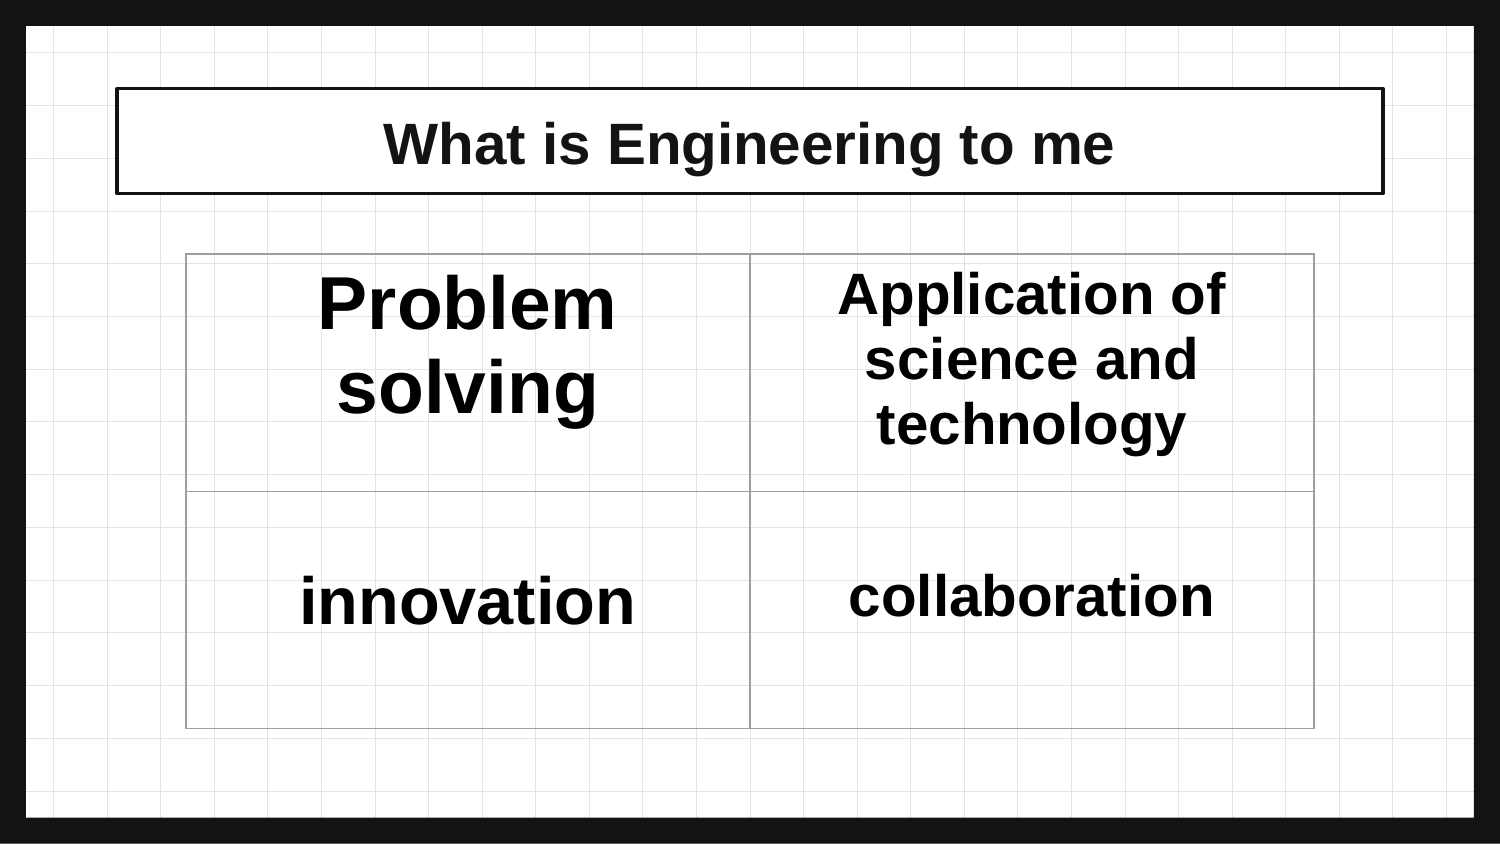

# What is Engineering to me
| Problem solving | Application of science and technology |
| --- | --- |
| innovation | collaboration |